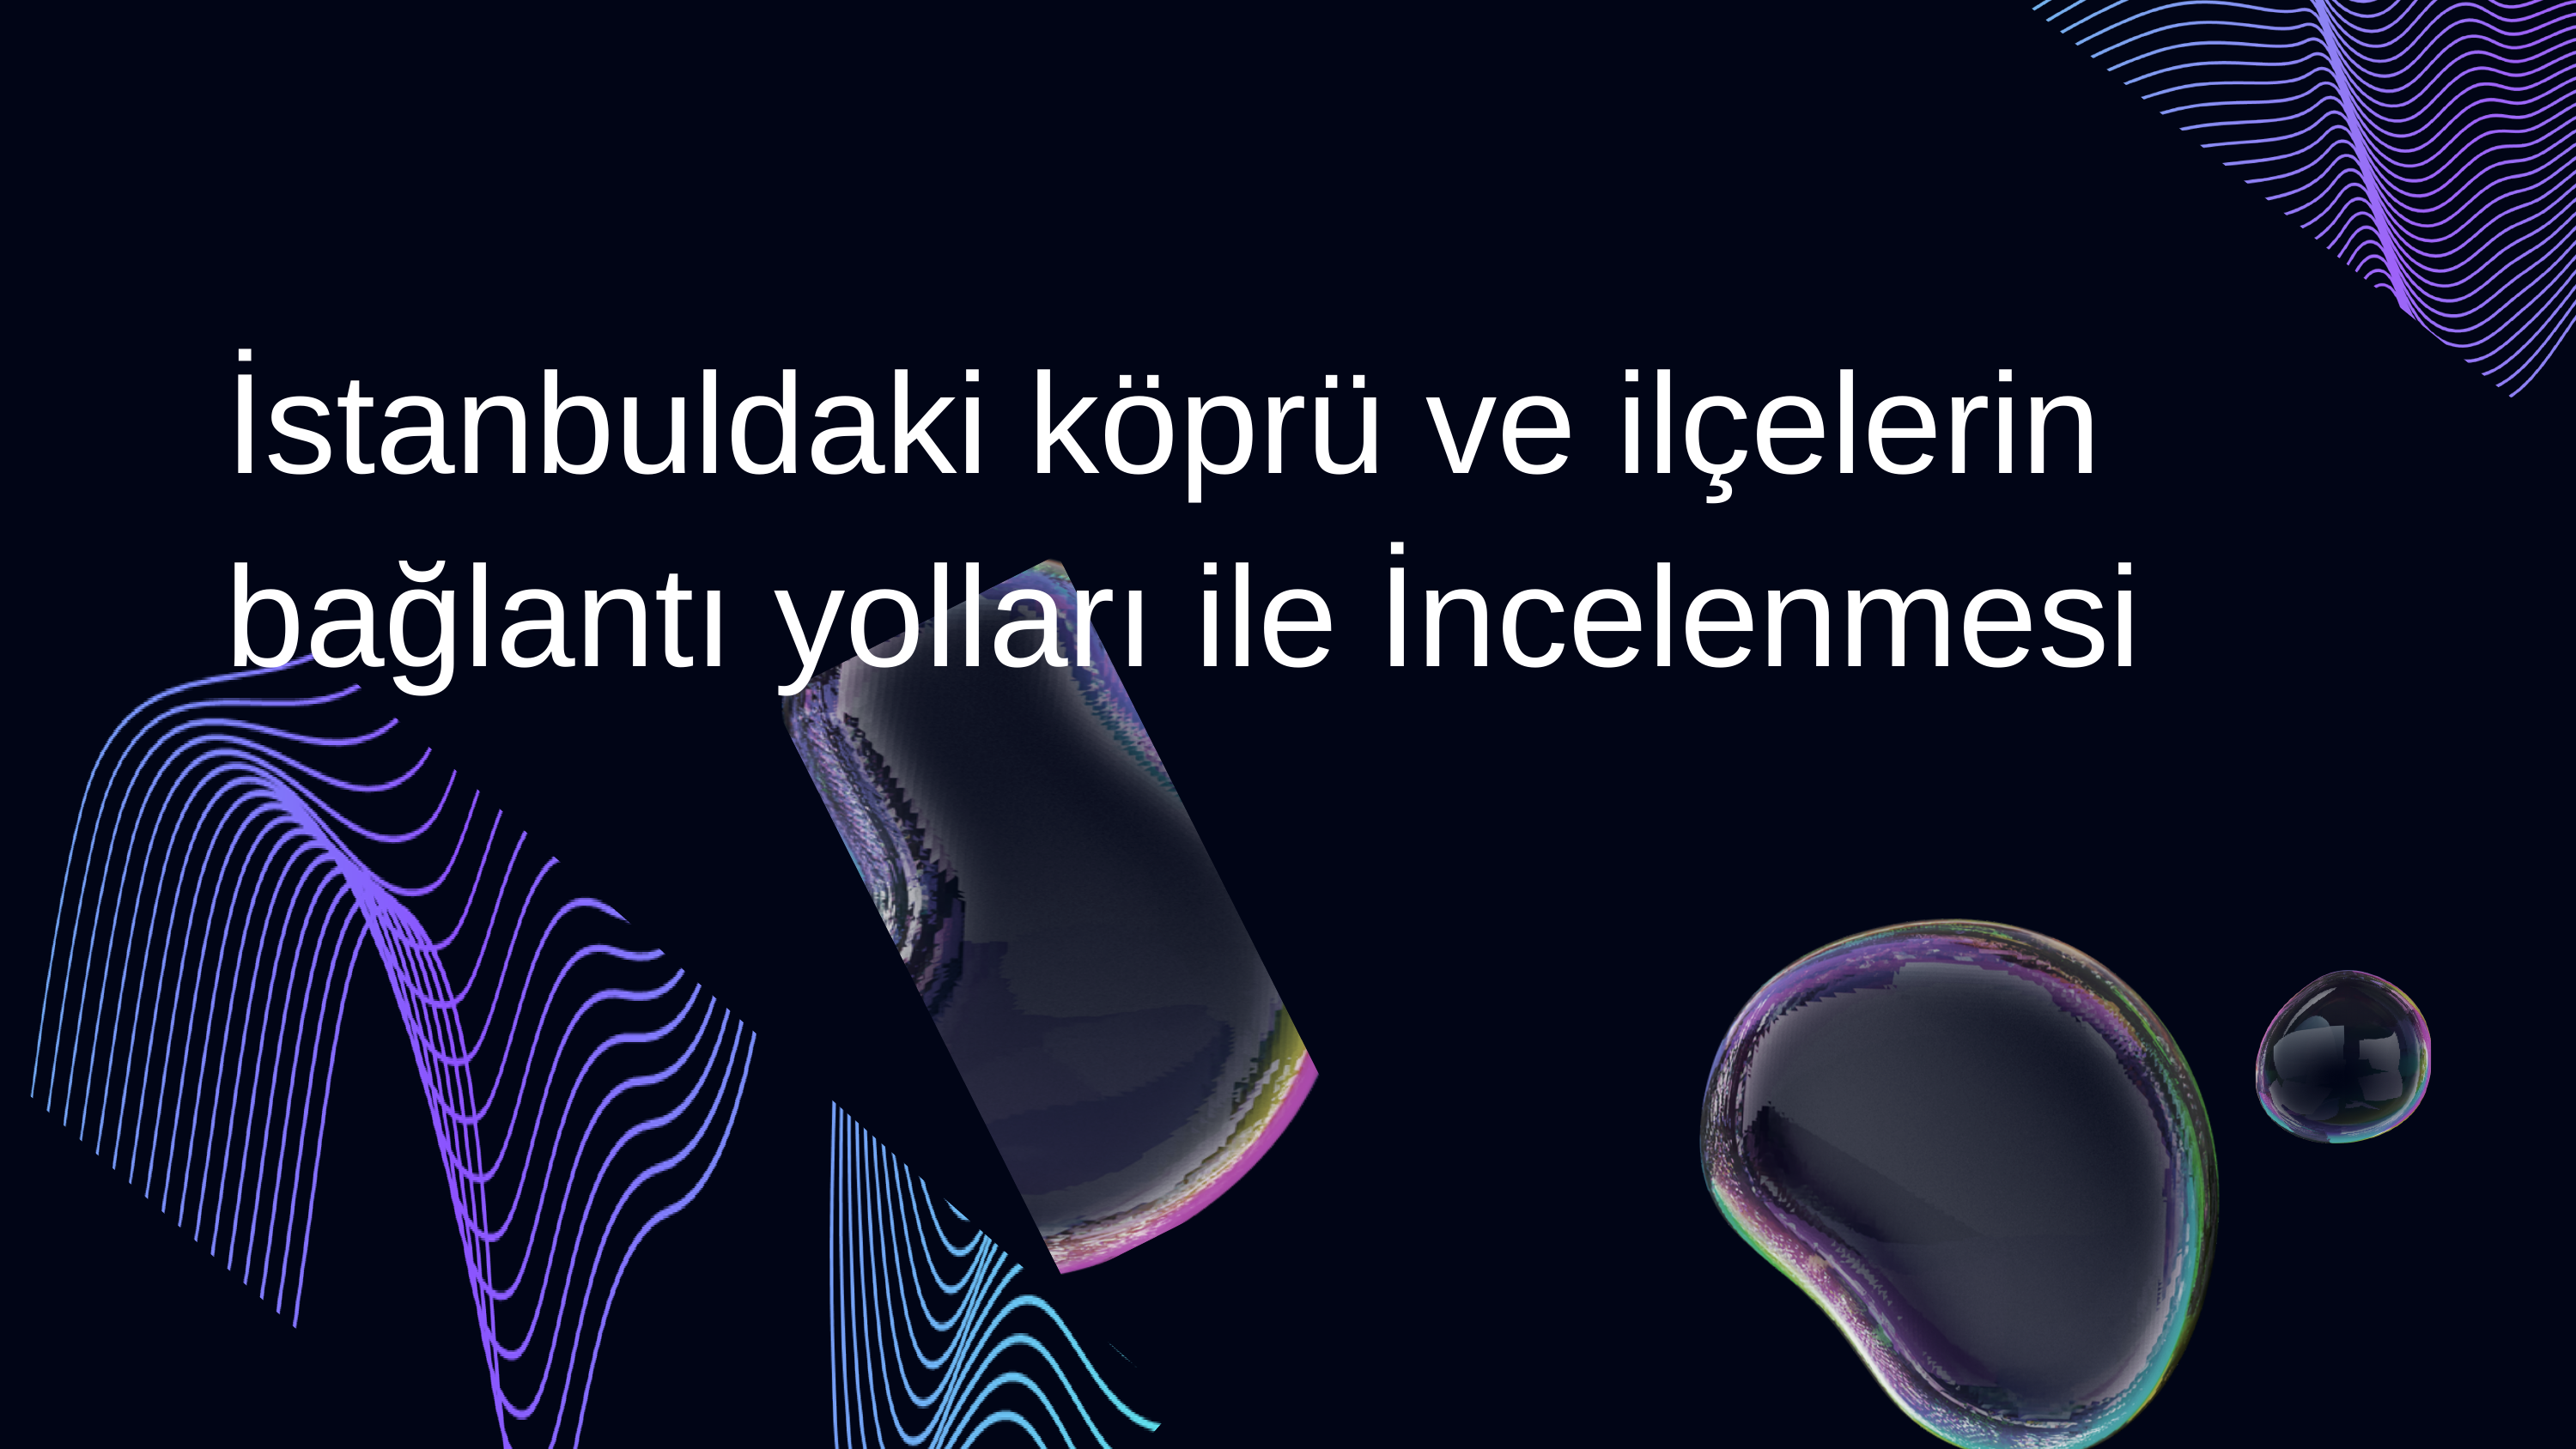

İstanbuldaki köprü ve ilçelerin bağlantı yolları ile İncelenmesi